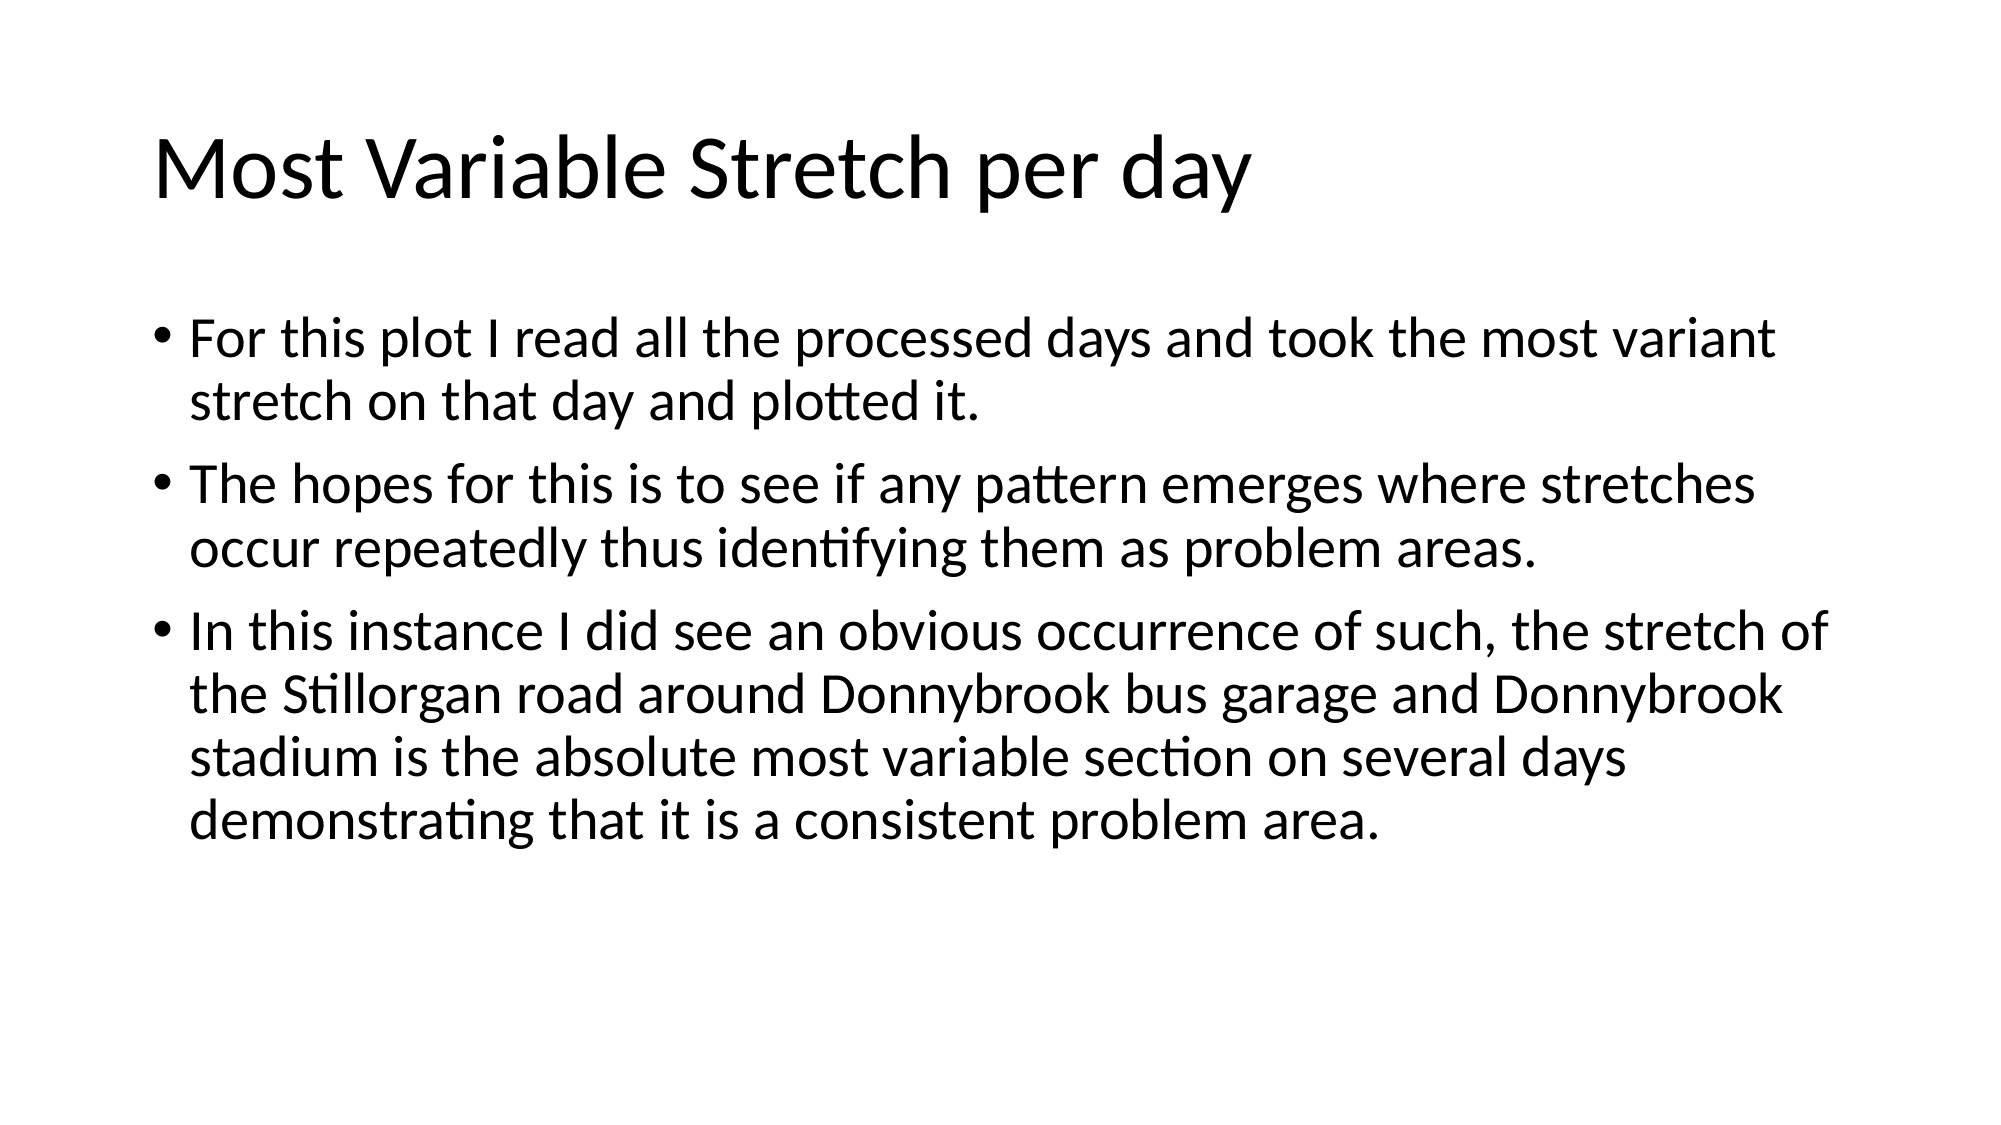

# Most Variable Stretch per day
For this plot I read all the processed days and took the most variant stretch on that day and plotted it.
The hopes for this is to see if any pattern emerges where stretches occur repeatedly thus identifying them as problem areas.
In this instance I did see an obvious occurrence of such, the stretch of the Stillorgan road around Donnybrook bus garage and Donnybrook stadium is the absolute most variable section on several days demonstrating that it is a consistent problem area.